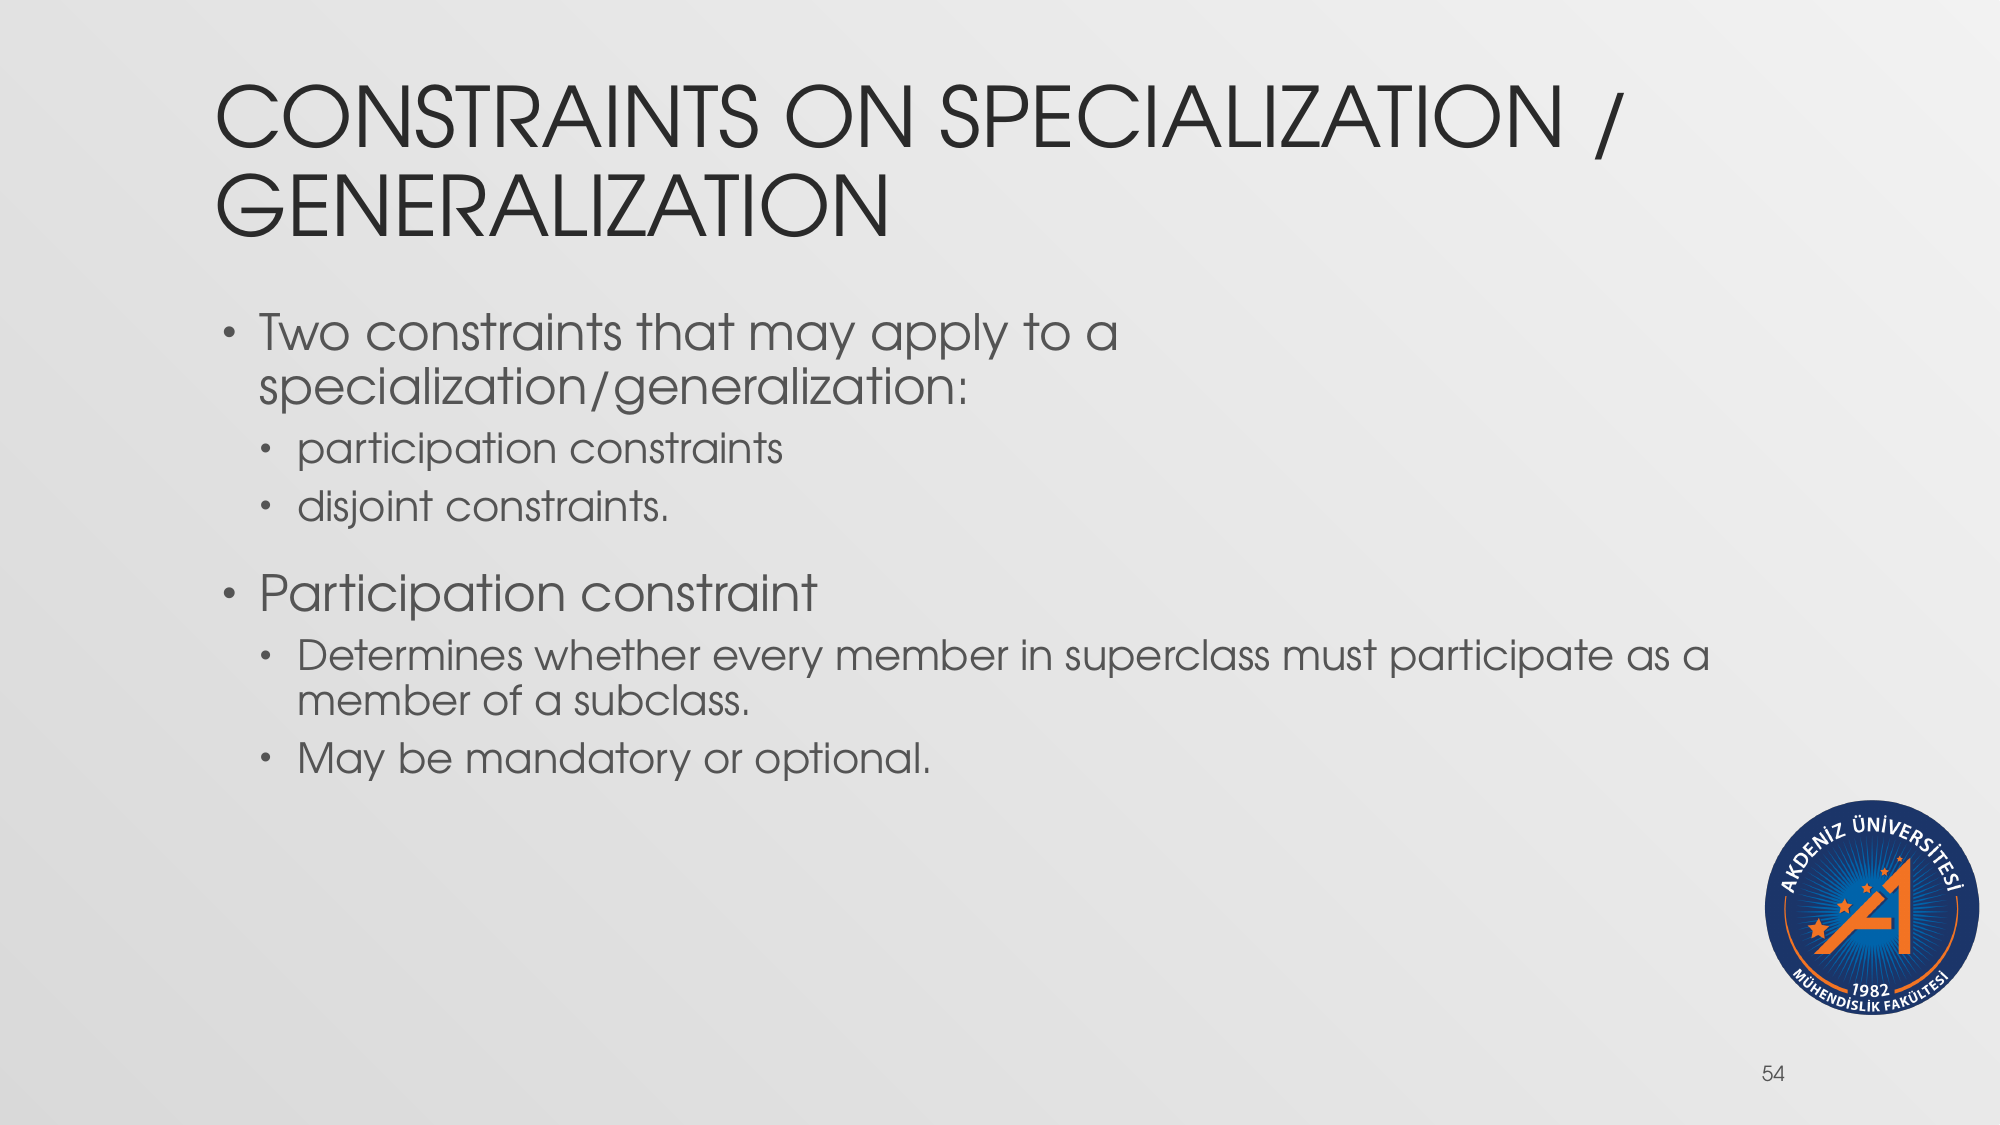

# Constraints on Specialization / Generalization
Two constraints that may apply to a specialization/generalization:
participation constraints
disjoint constraints.
Participation constraint
Determines whether every member in superclass must participate as a member of a subclass.
May be mandatory or optional.

54